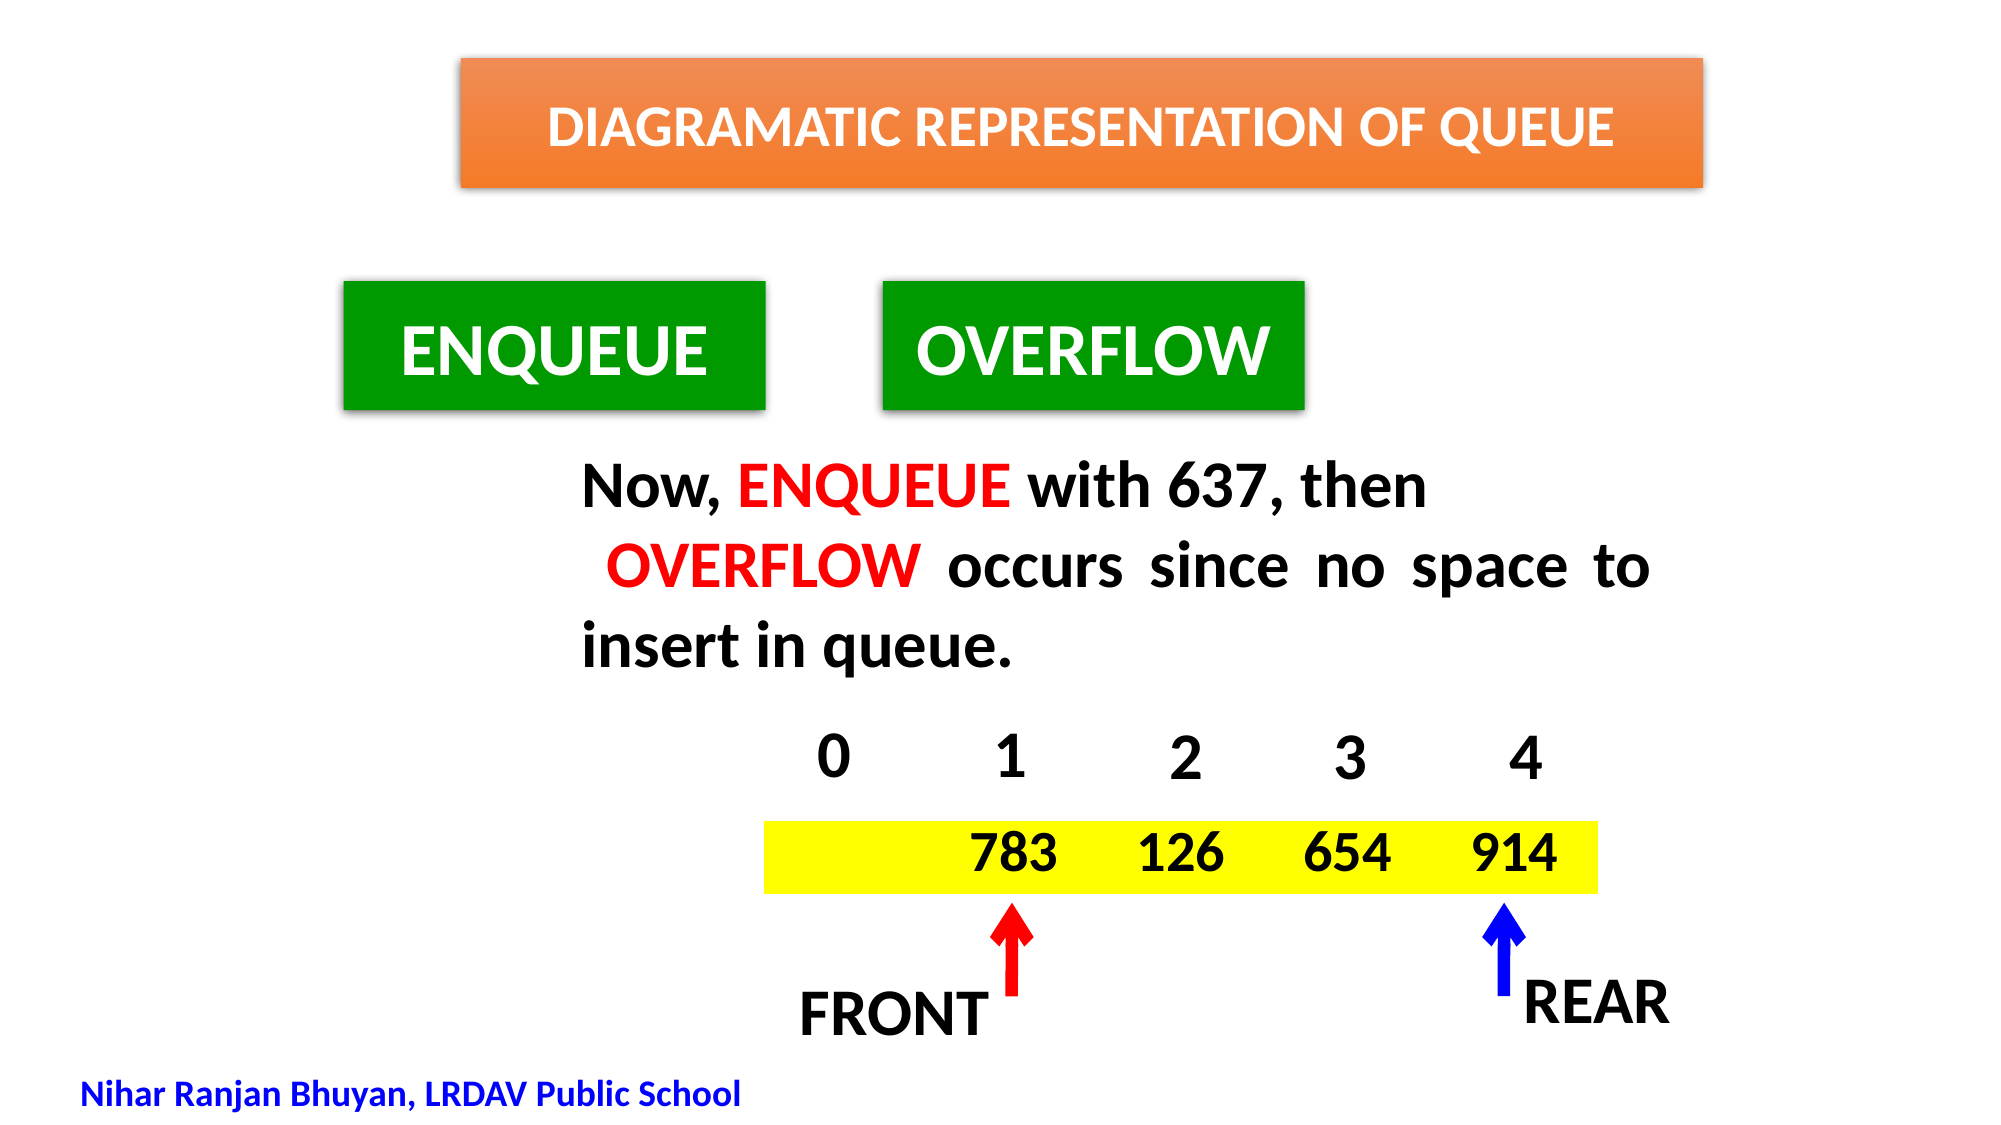

DIAGRAMATIC REPRESENTATION OF QUEUE
ENQUEUE
OVERFLOW
Now, ENQUEUE with 637, then
 OVERFLOW occurs since no space to insert in queue.
0
1
2
3
4
|  | 783 | 126 | 654 | 914 |
| --- | --- | --- | --- | --- |
REAR
FRONT
Nihar Ranjan Bhuyan, LRDAV Public School